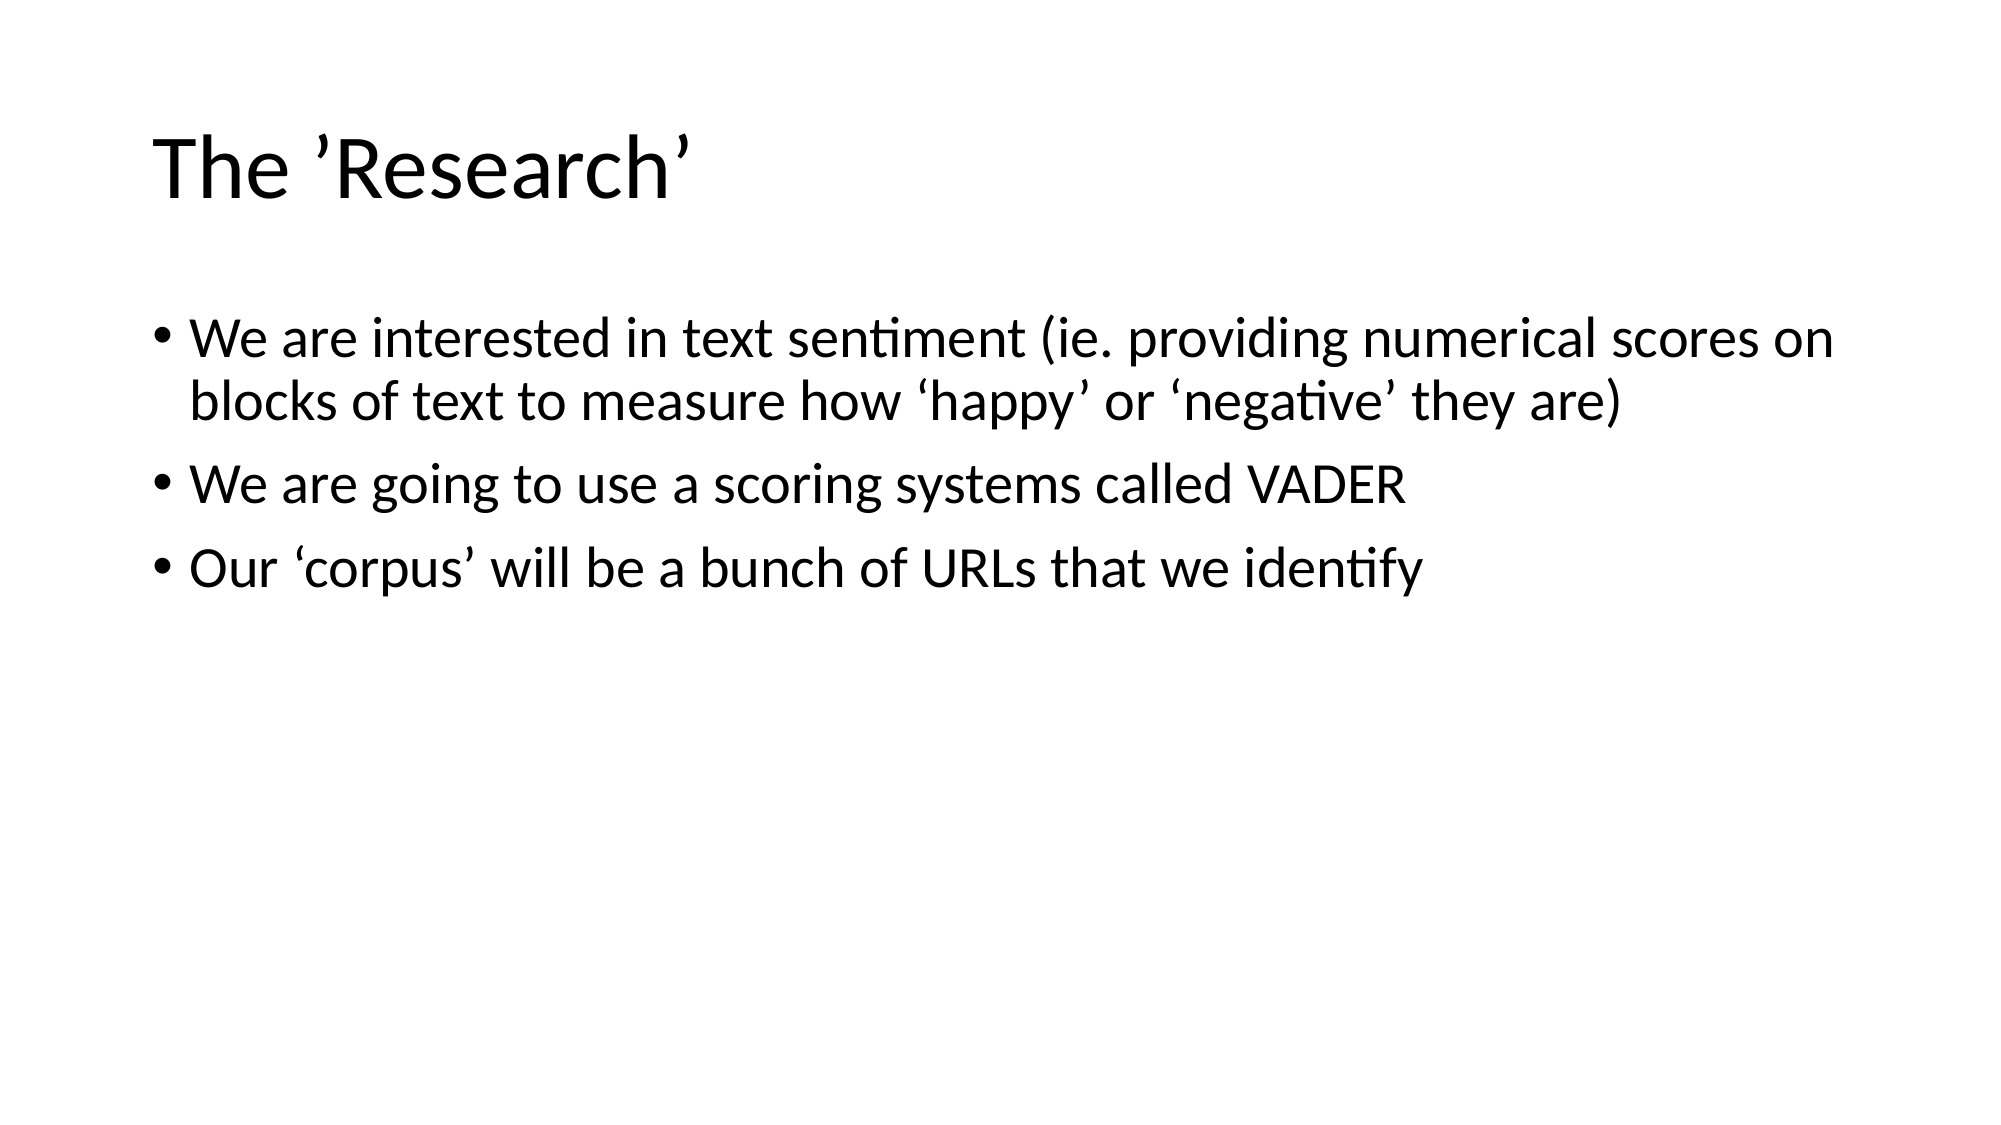

# The ’Research’
We are interested in text sentiment (ie. providing numerical scores on blocks of text to measure how ‘happy’ or ‘negative’ they are)
We are going to use a scoring systems called VADER
Our ‘corpus’ will be a bunch of URLs that we identify